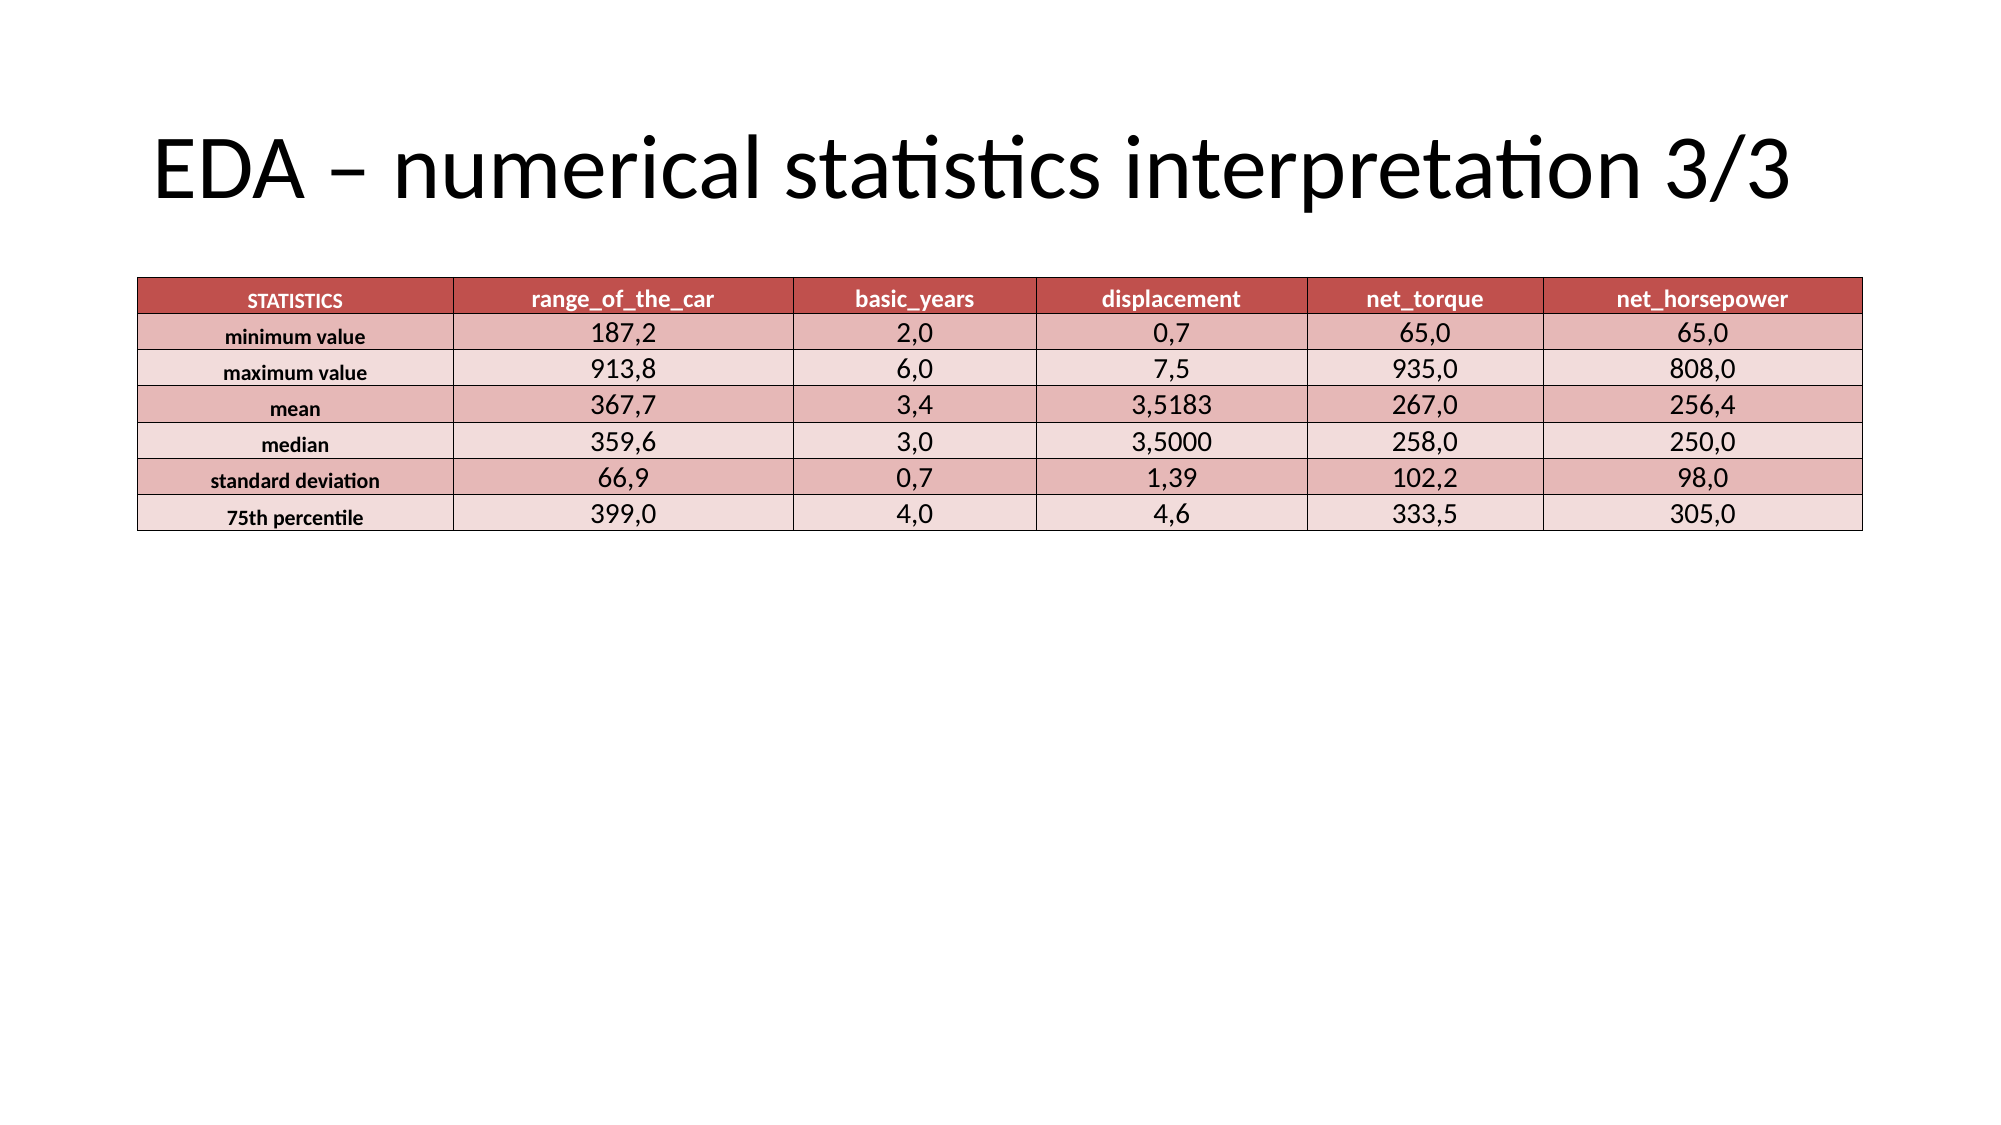

# EDA – numerical statistics interpretation 3/3
| STATISTICS | range\_of\_the\_car | basic\_years | displacement | net\_torque | net\_horsepower |
| --- | --- | --- | --- | --- | --- |
| minimum value | 187,2 | 2,0 | 0,7 | 65,0 | 65,0 |
| maximum value | 913,8 | 6,0 | 7,5 | 935,0 | 808,0 |
| mean | 367,7 | 3,4 | 3,5183 | 267,0 | 256,4 |
| median | 359,6 | 3,0 | 3,5000 | 258,0 | 250,0 |
| standard deviation | 66,9 | 0,7 | 1,39 | 102,2 | 98,0 |
| 75th percentile | 399,0 | 4,0 | 4,6 | 333,5 | 305,0 |